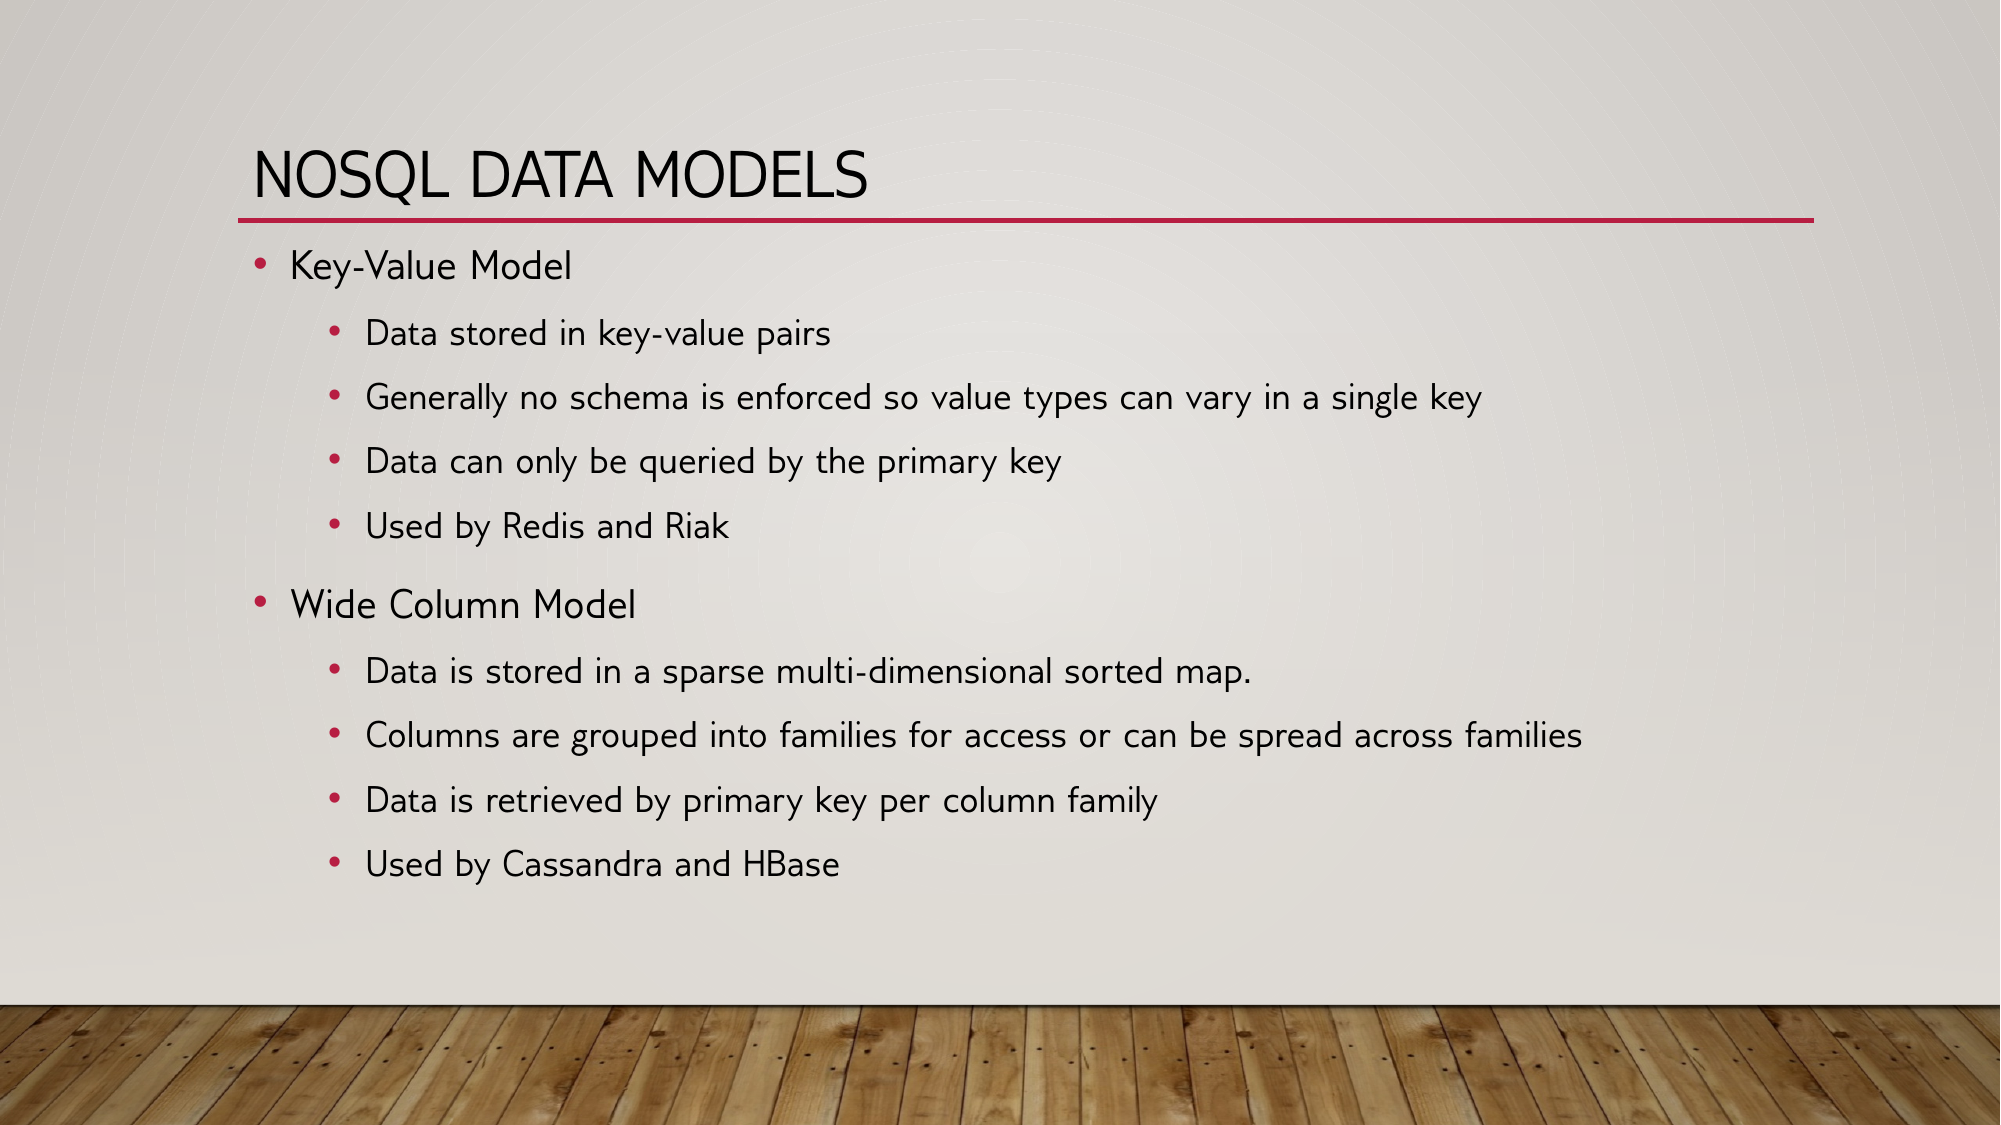

# NOSQL Data Models
Key-Value Model
Data stored in key-value pairs
Generally no schema is enforced so value types can vary in a single key
Data can only be queried by the primary key
Used by Redis and Riak
Wide Column Model
Data is stored in a sparse multi-dimensional sorted map.
Columns are grouped into families for access or can be spread across families
Data is retrieved by primary key per column family
Used by Cassandra and HBase